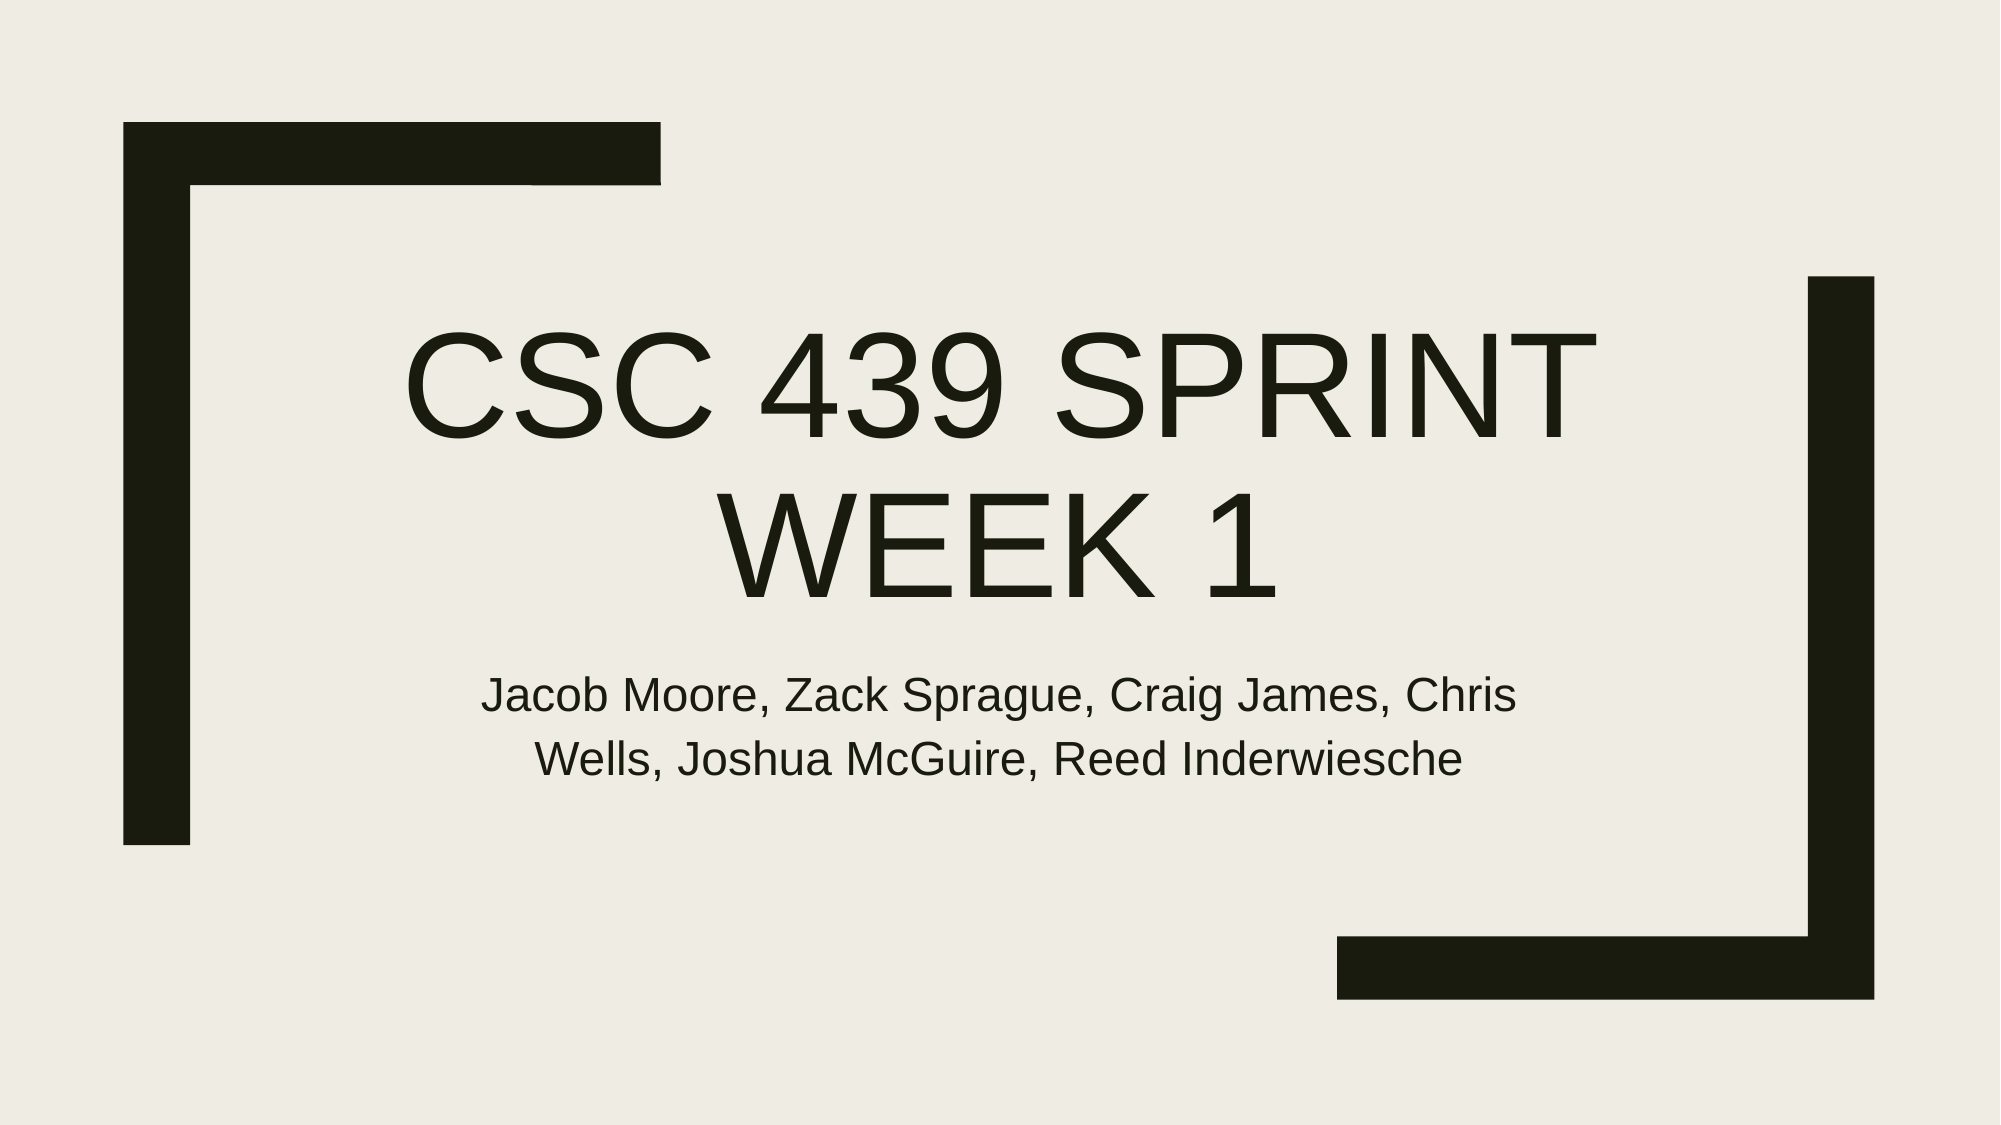

# CSC 439 Sprint Week 1
Jacob Moore, Zack Sprague, Craig James, Chris Wells, Joshua McGuire, Reed Inderwiesche